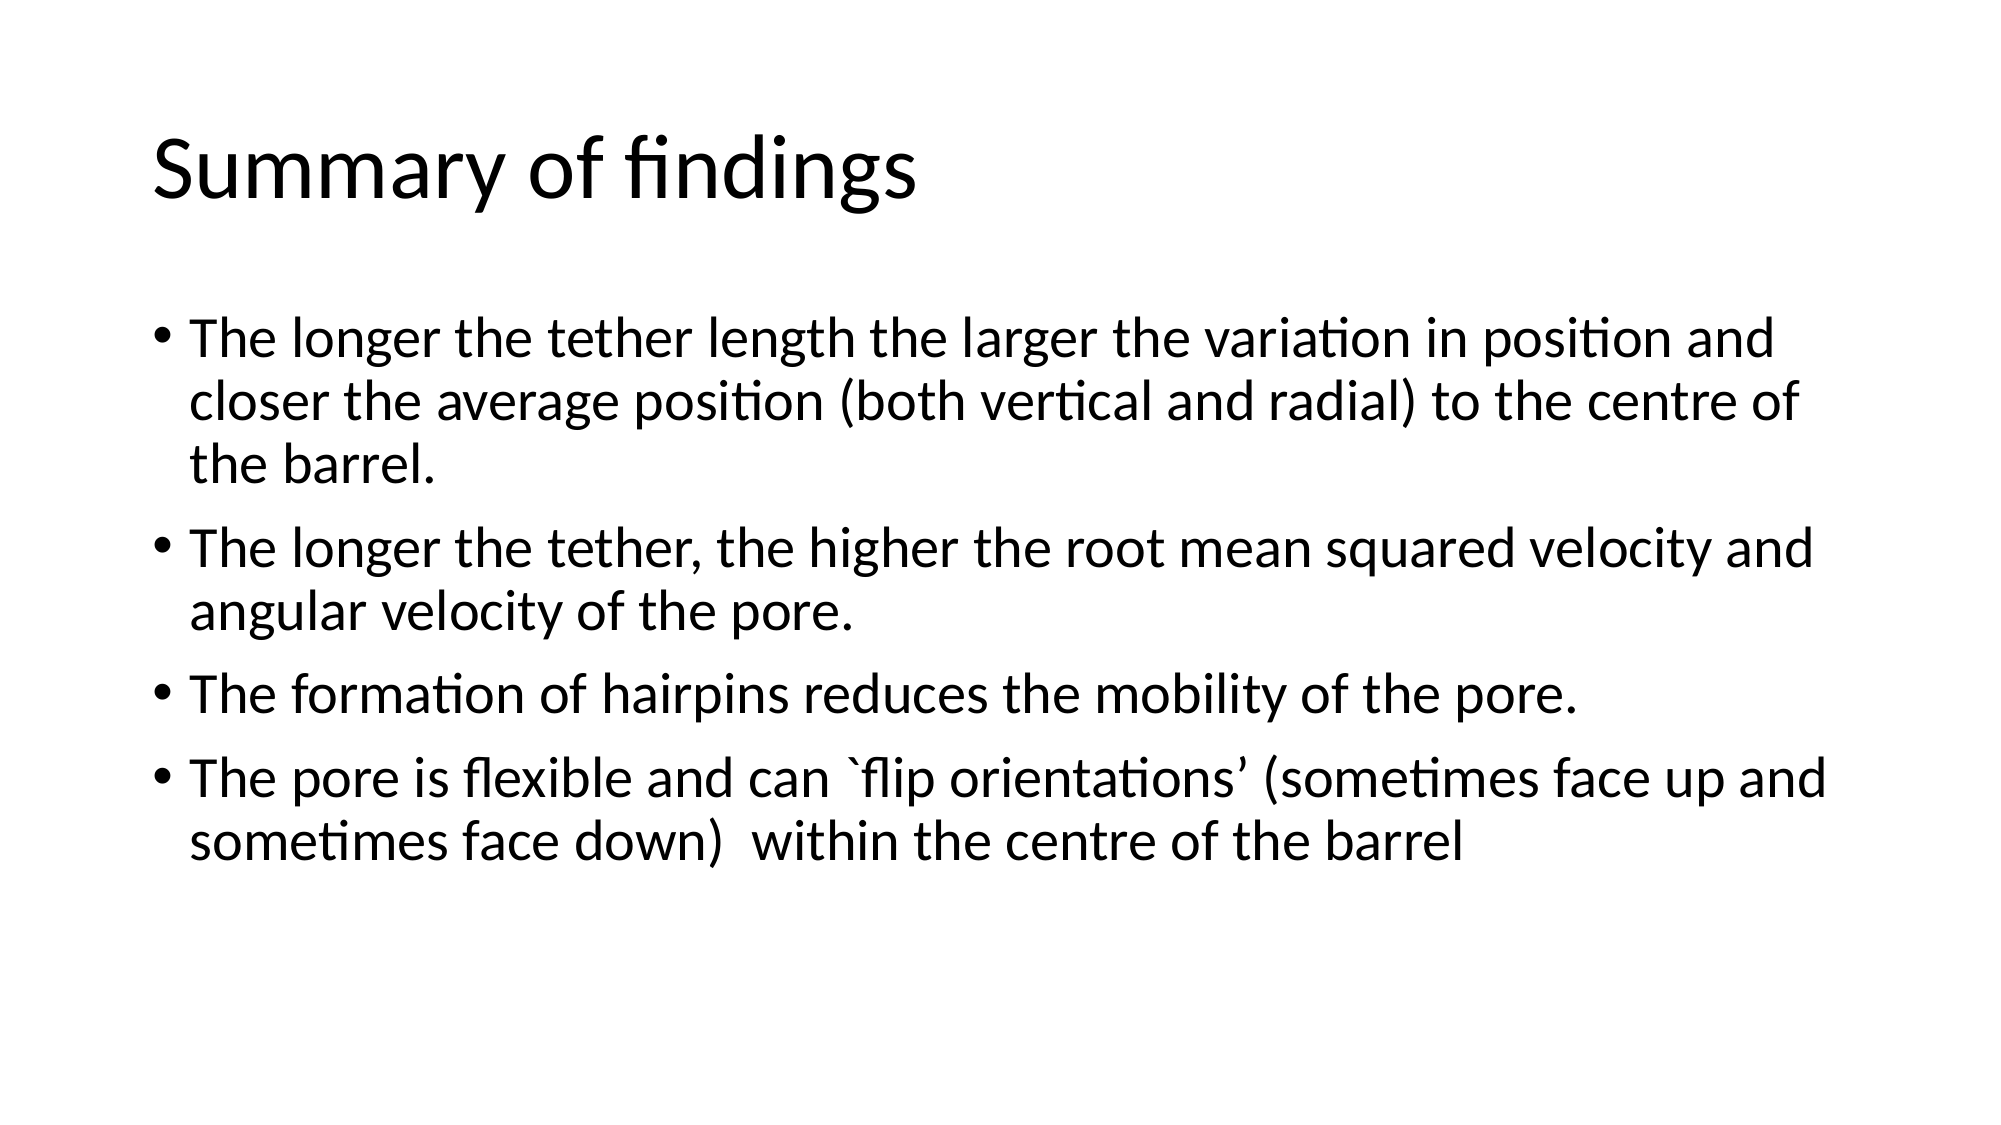

# Summary of findings
The longer the tether length the larger the variation in position and closer the average position (both vertical and radial) to the centre of the barrel.
The longer the tether, the higher the root mean squared velocity and angular velocity of the pore.
The formation of hairpins reduces the mobility of the pore.
The pore is flexible and can `flip orientations’ (sometimes face up and sometimes face down)  within the centre of the barrel